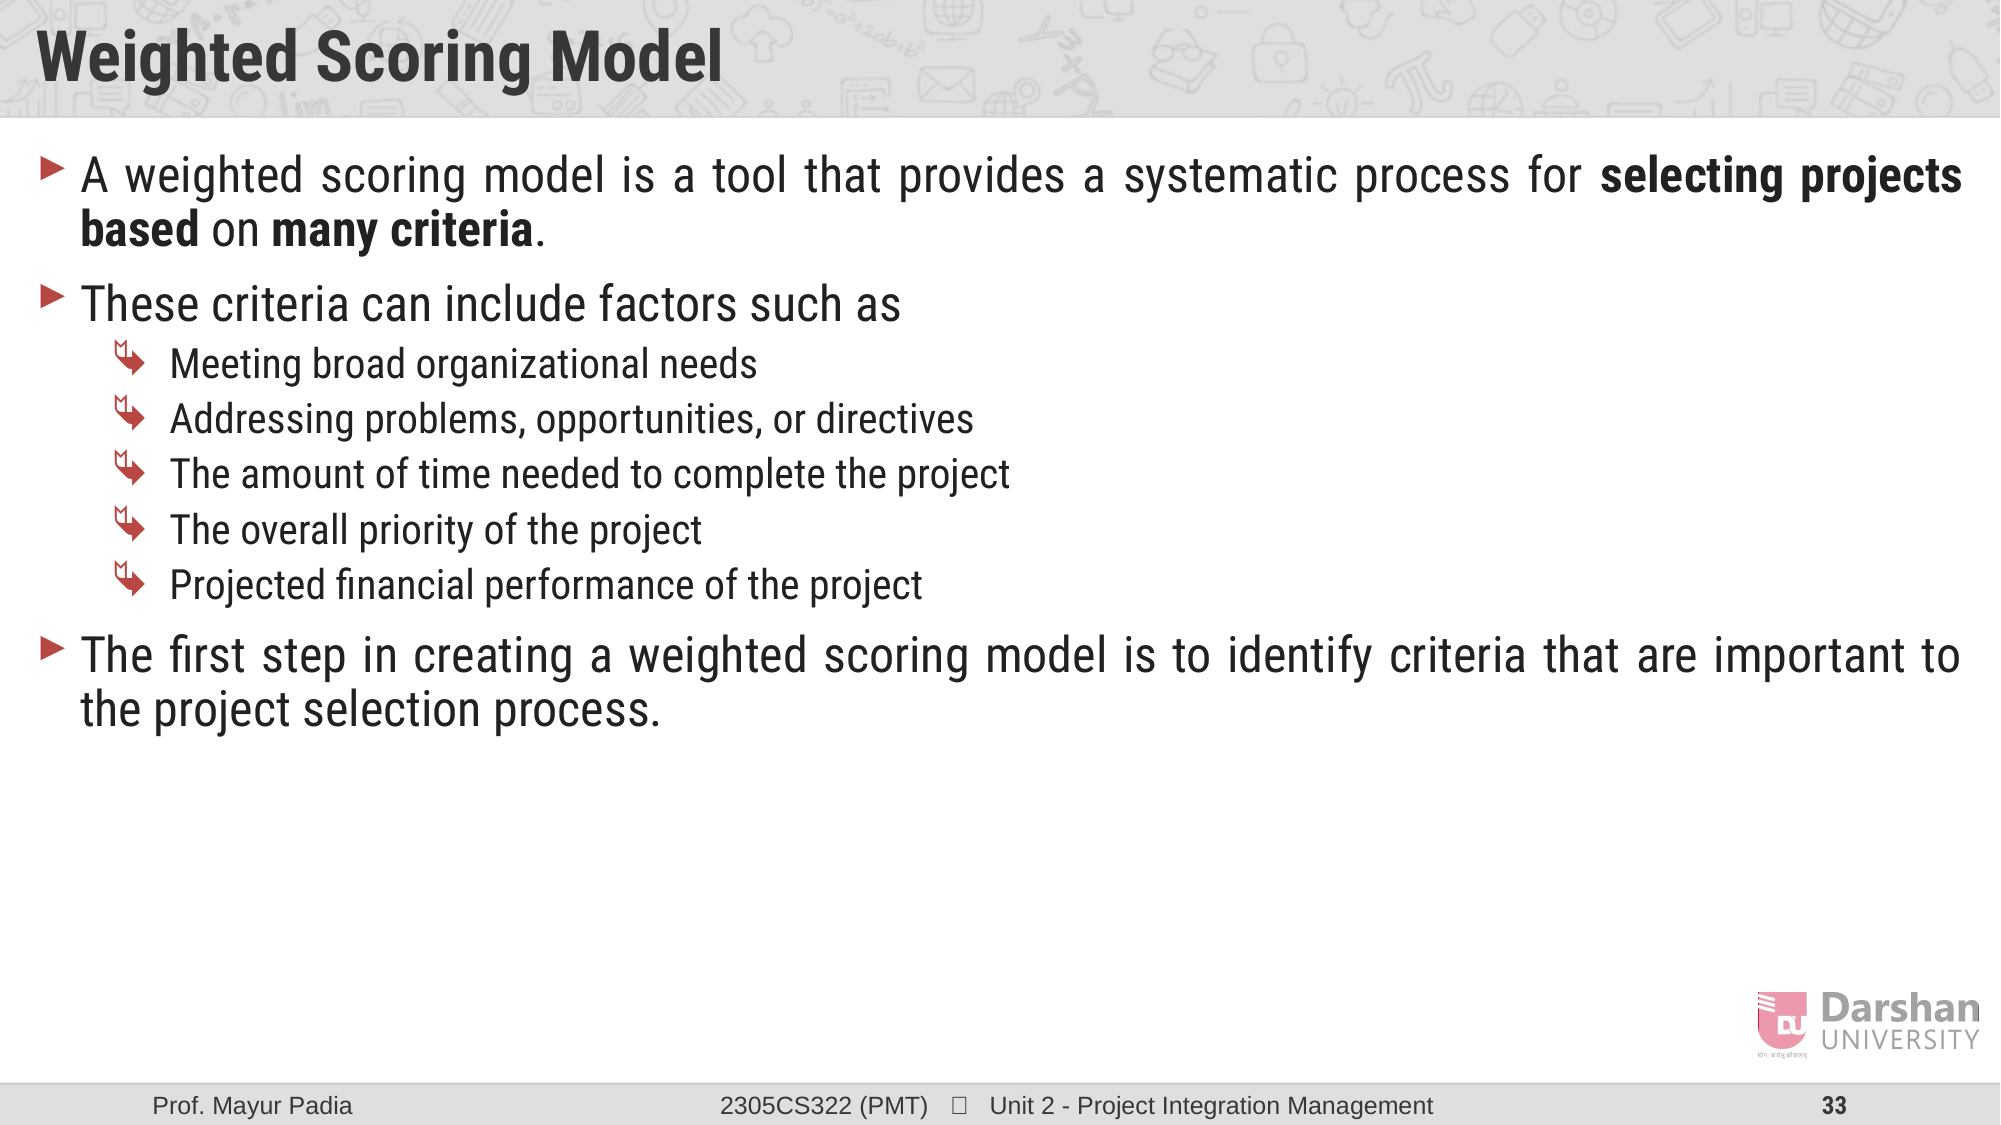

# Weighted Scoring Model
A weighted scoring model is a tool that provides a systematic process for selecting projects based on many criteria.
These criteria can include factors such as
Meeting broad organizational needs
Addressing problems, opportunities, or directives
The amount of time needed to complete the project
The overall priority of the project
Projected financial performance of the project
The first step in creating a weighted scoring model is to identify criteria that are important to the project selection process.